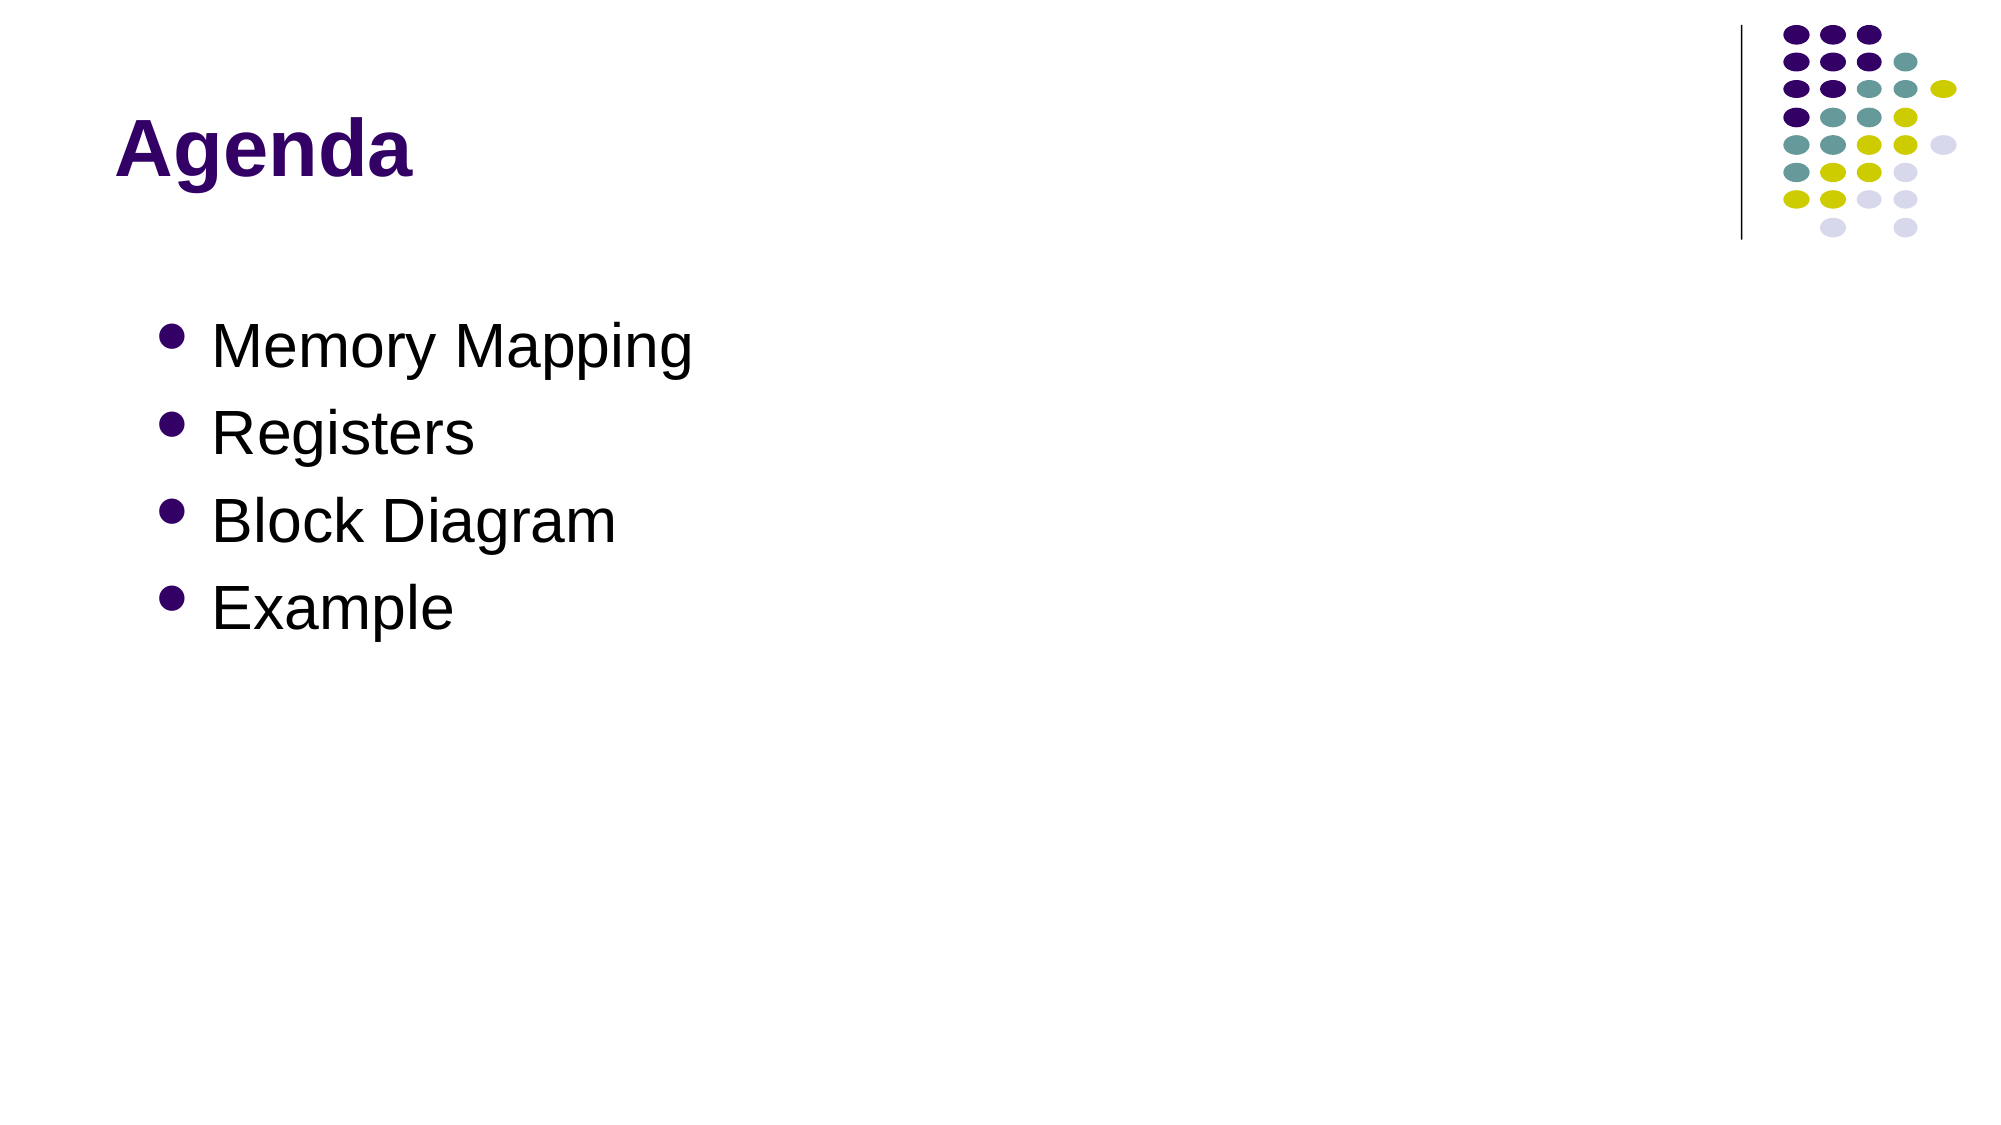

# Agenda
Memory Mapping
Registers
Block Diagram
Example